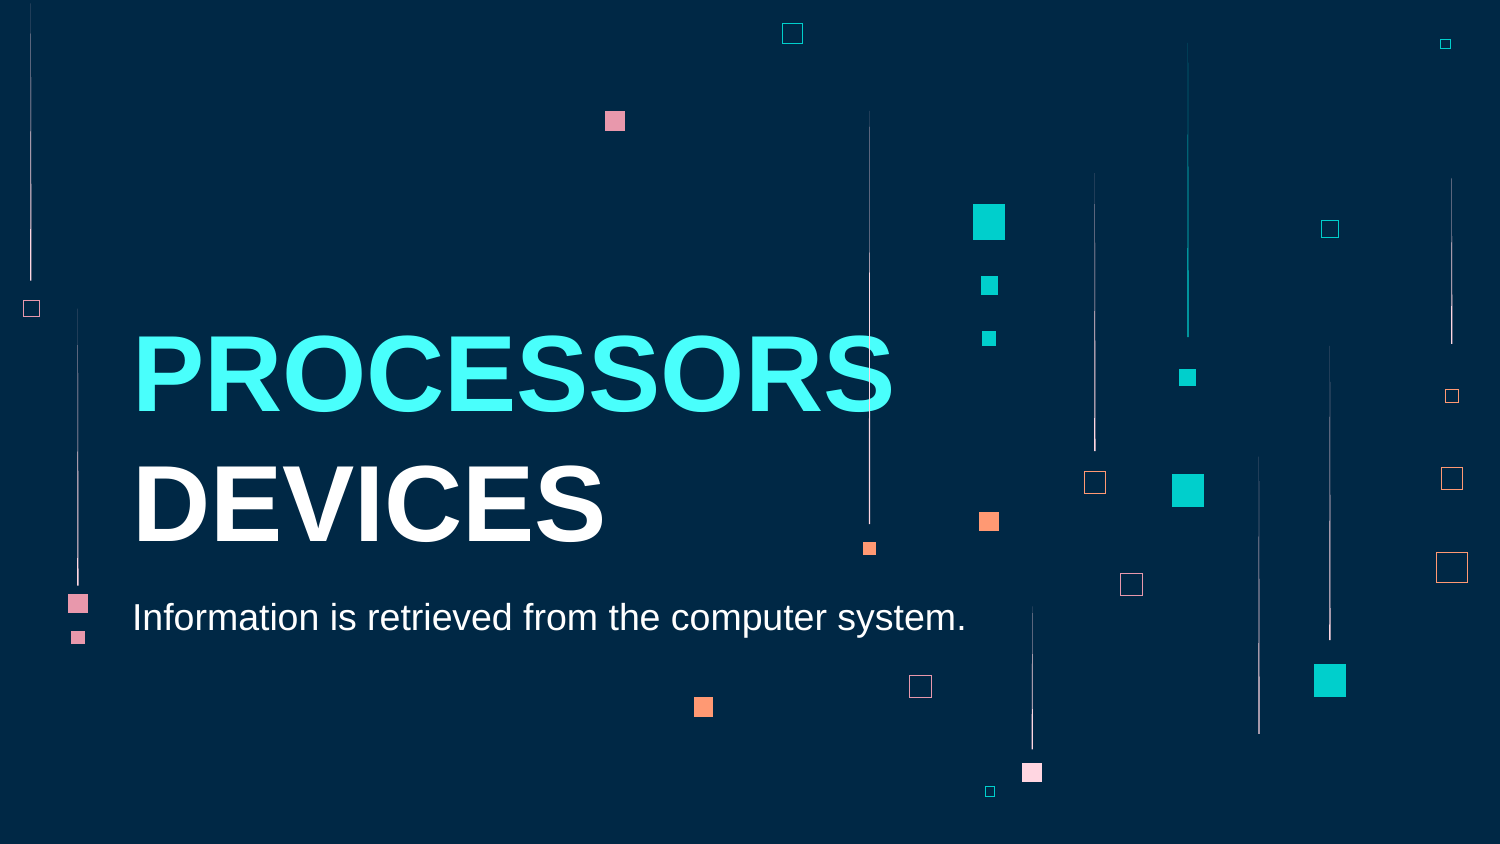

# PROCESSORS DEVICES

Information is retrieved from the computer system.